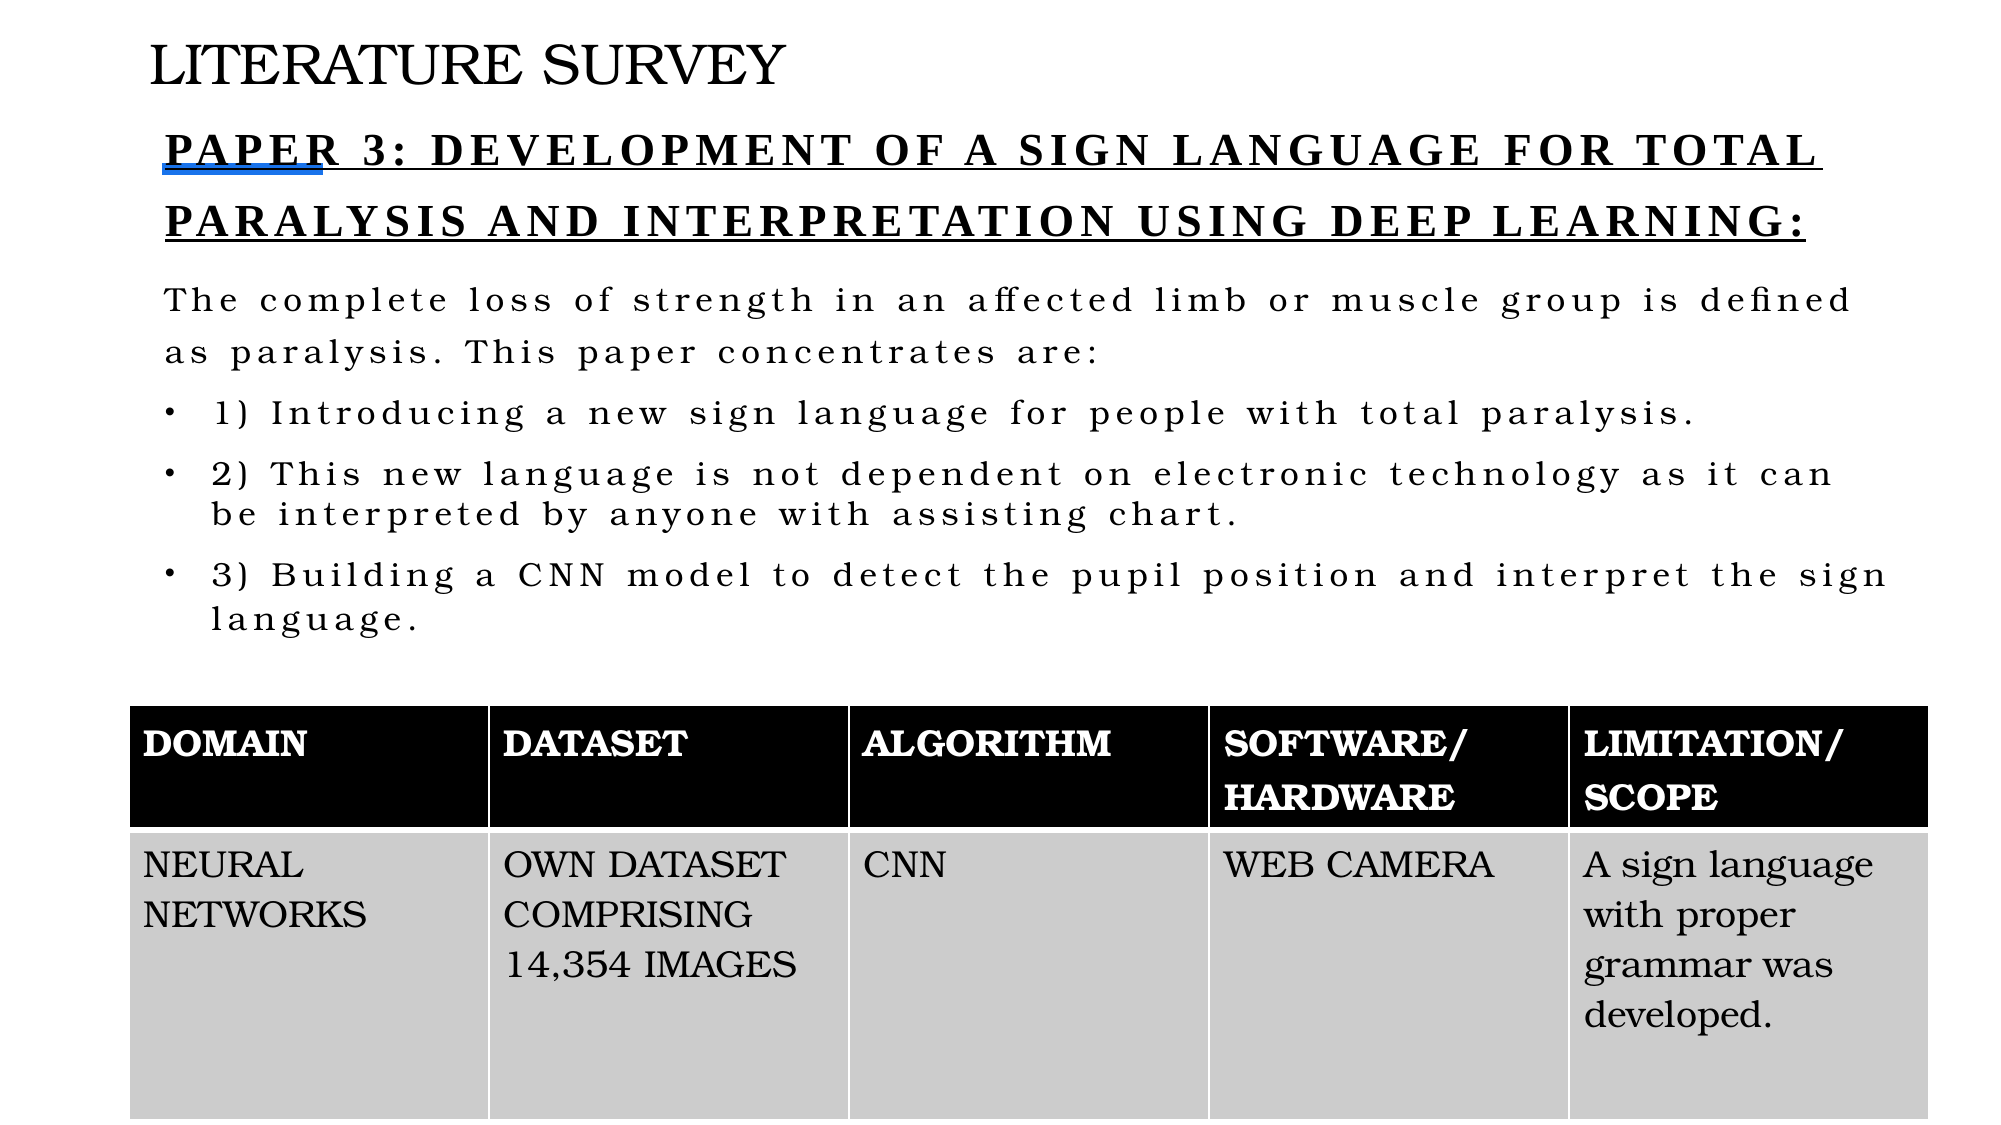

|  |  |  |  |  |
| --- | --- | --- | --- | --- |
|  |  |  |  |  |
# LITERATURE SURVEY

PAPER 3: DEVELOPMENT OF A SIGN LANGUAGE FOR TOTAL PARALYSIS AND INTERPRETATION USING DEEP LEARNING:
The complete loss of strength in an affected limb or muscle group is defined as paralysis. This paper concentrates are:
1) Introducing a new sign language for people with total paralysis.
2) This new language is not dependent on electronic technology as it can be interpreted by anyone with assisting chart.
3) Building a CNN model to detect the pupil position and interpret the sign language.

| DOMAIN | DATASET | ALGORITHM | SOFTWARE/ HARDWARE | LIMITATION/ SCOPE |
| --- | --- | --- | --- | --- |
| NEURAL NETWORKS | OWN DATASET COMPRISING 14,354 IMAGES | CNN | WEB CAMERA | A sign language with proper grammar was developed. |